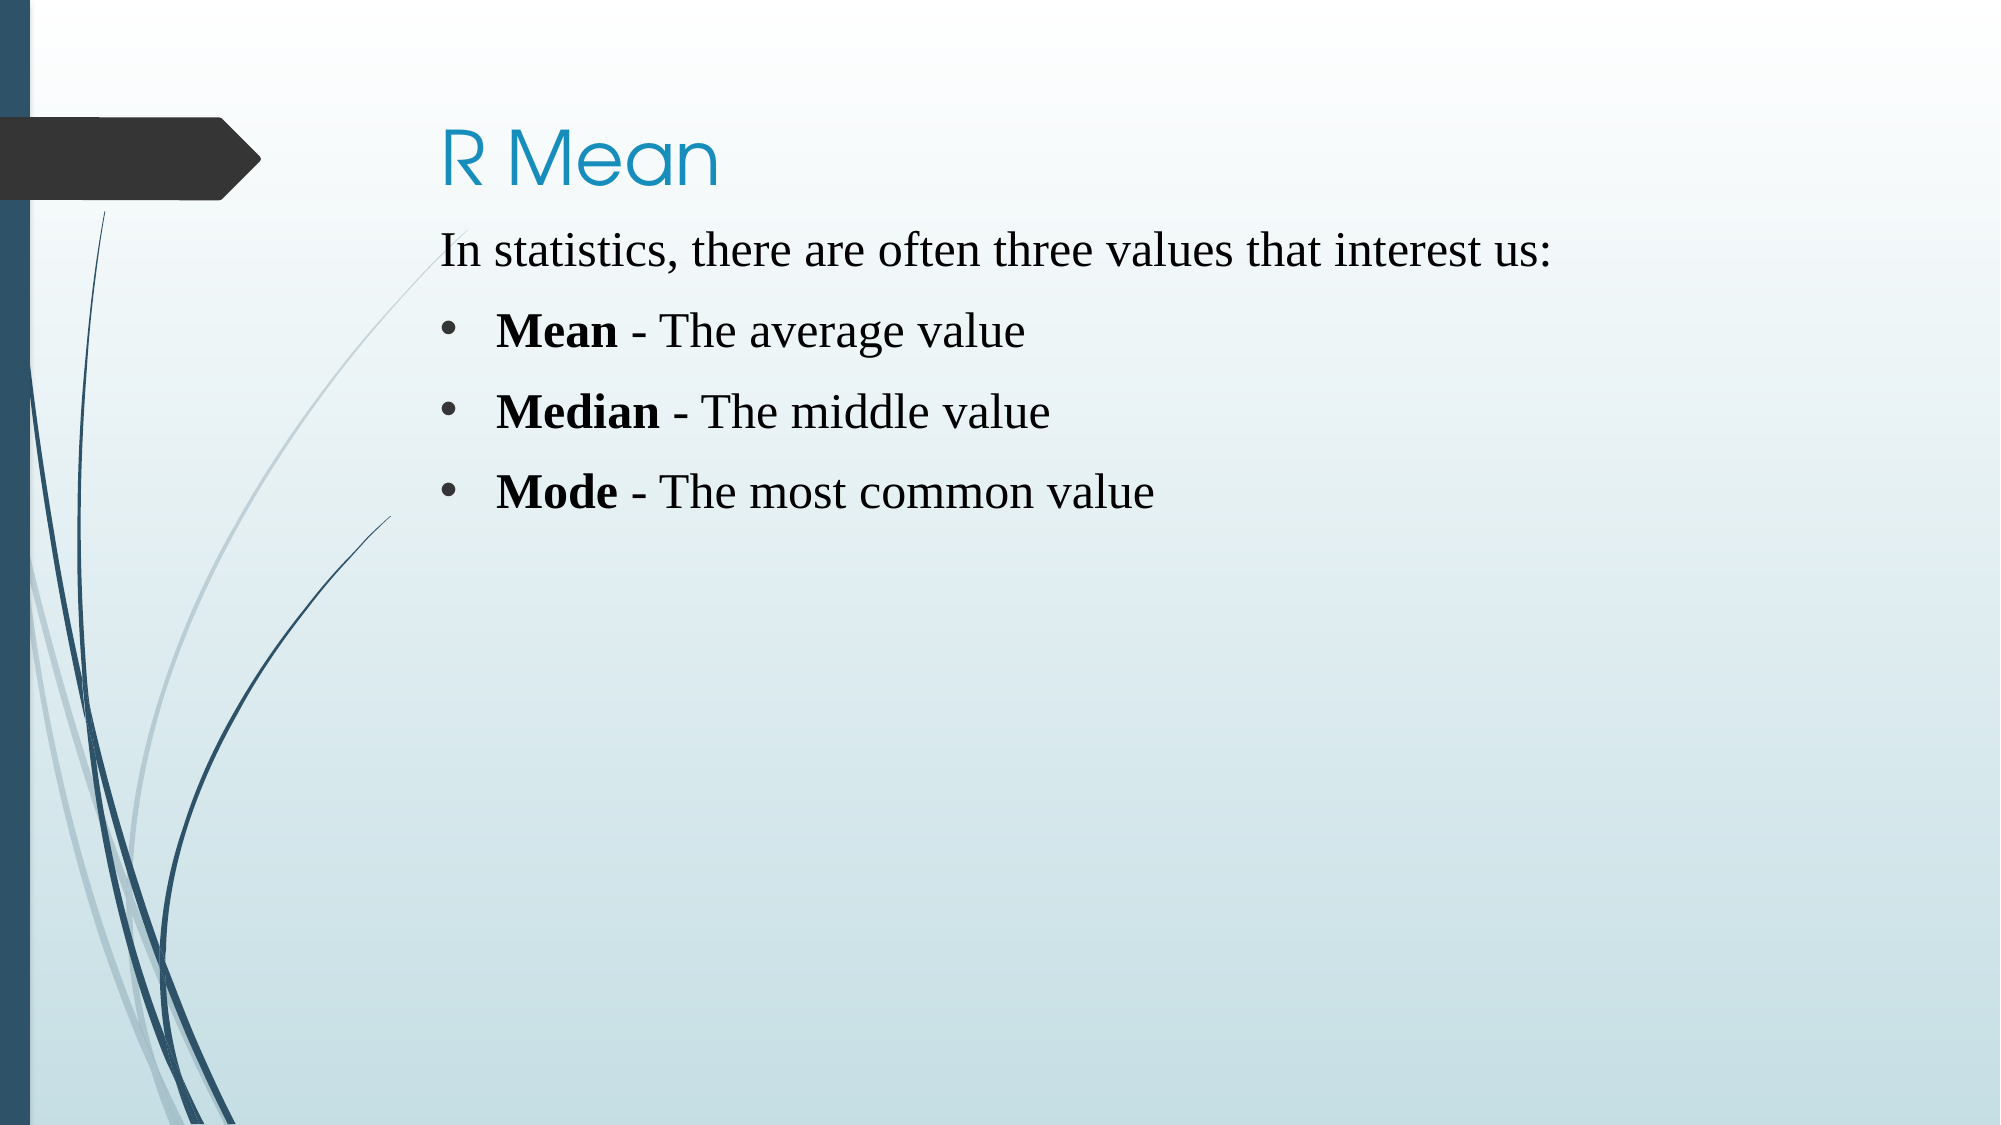

# R Mean
In statistics, there are often three values that interest us:
Mean - The average value
Median - The middle value
Mode - The most common value